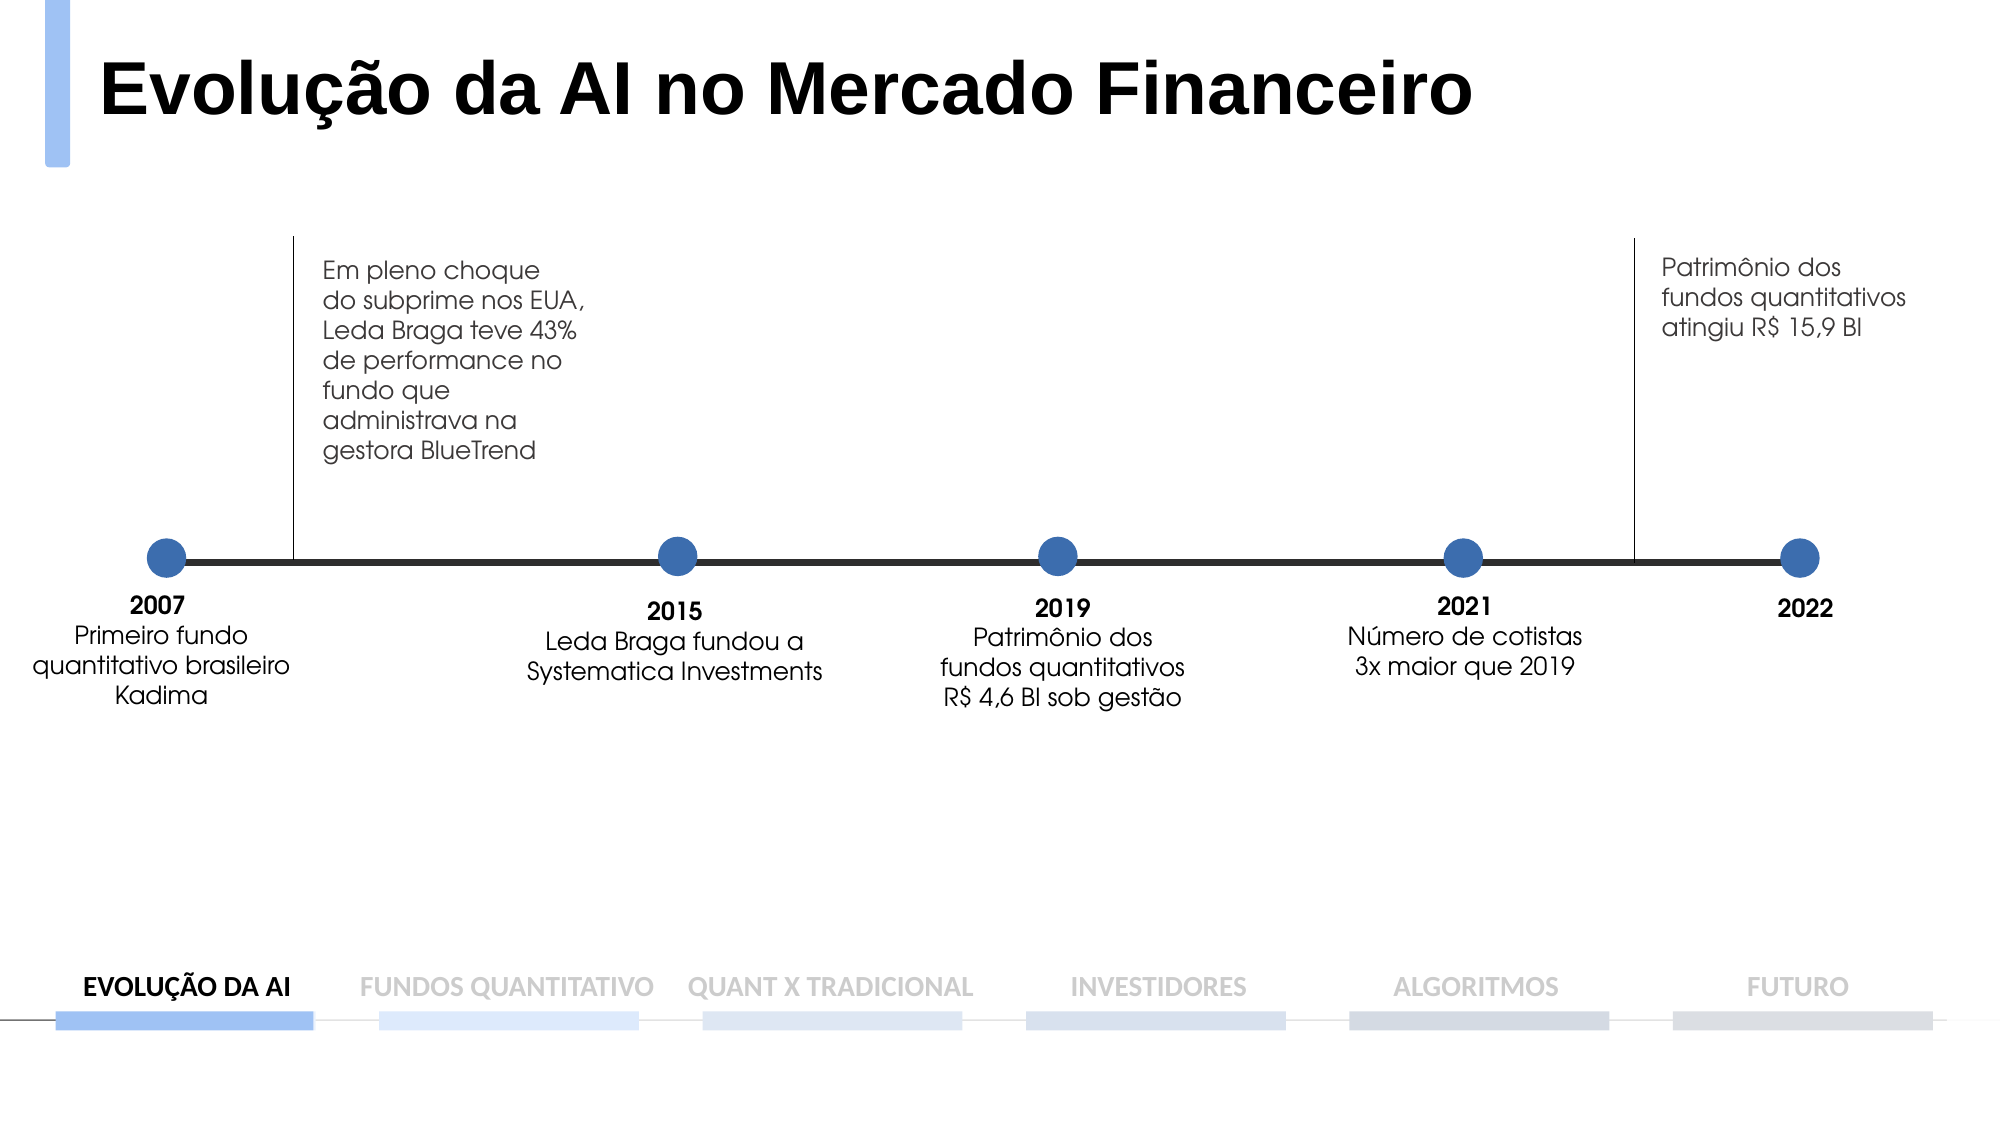

Evolução da AI no Mercado Financeiro

Patrimônio dos fundos quantitativos atingiu R$ 15,9 BI
Em pleno choque do subprime nos EUA, Leda Braga teve 43% de performance no fundo que administrava na gestora BlueTrend

2007
Primeiro fundo quantitativo brasileiro
Kadima

2021
Número de cotistas 3x maior que 2019
2019
Patrimônio dos fundos quantitativos
R$ 4,6 BI sob gestão
2022

2015
Leda Braga fundou a Systematica Investments

EVOLUÇÃO DA AI
FUNDOS QUANTITATIVO
QUANT X TRADICIONAL
INVESTIDORES
ALGORITMOS
FUTURO